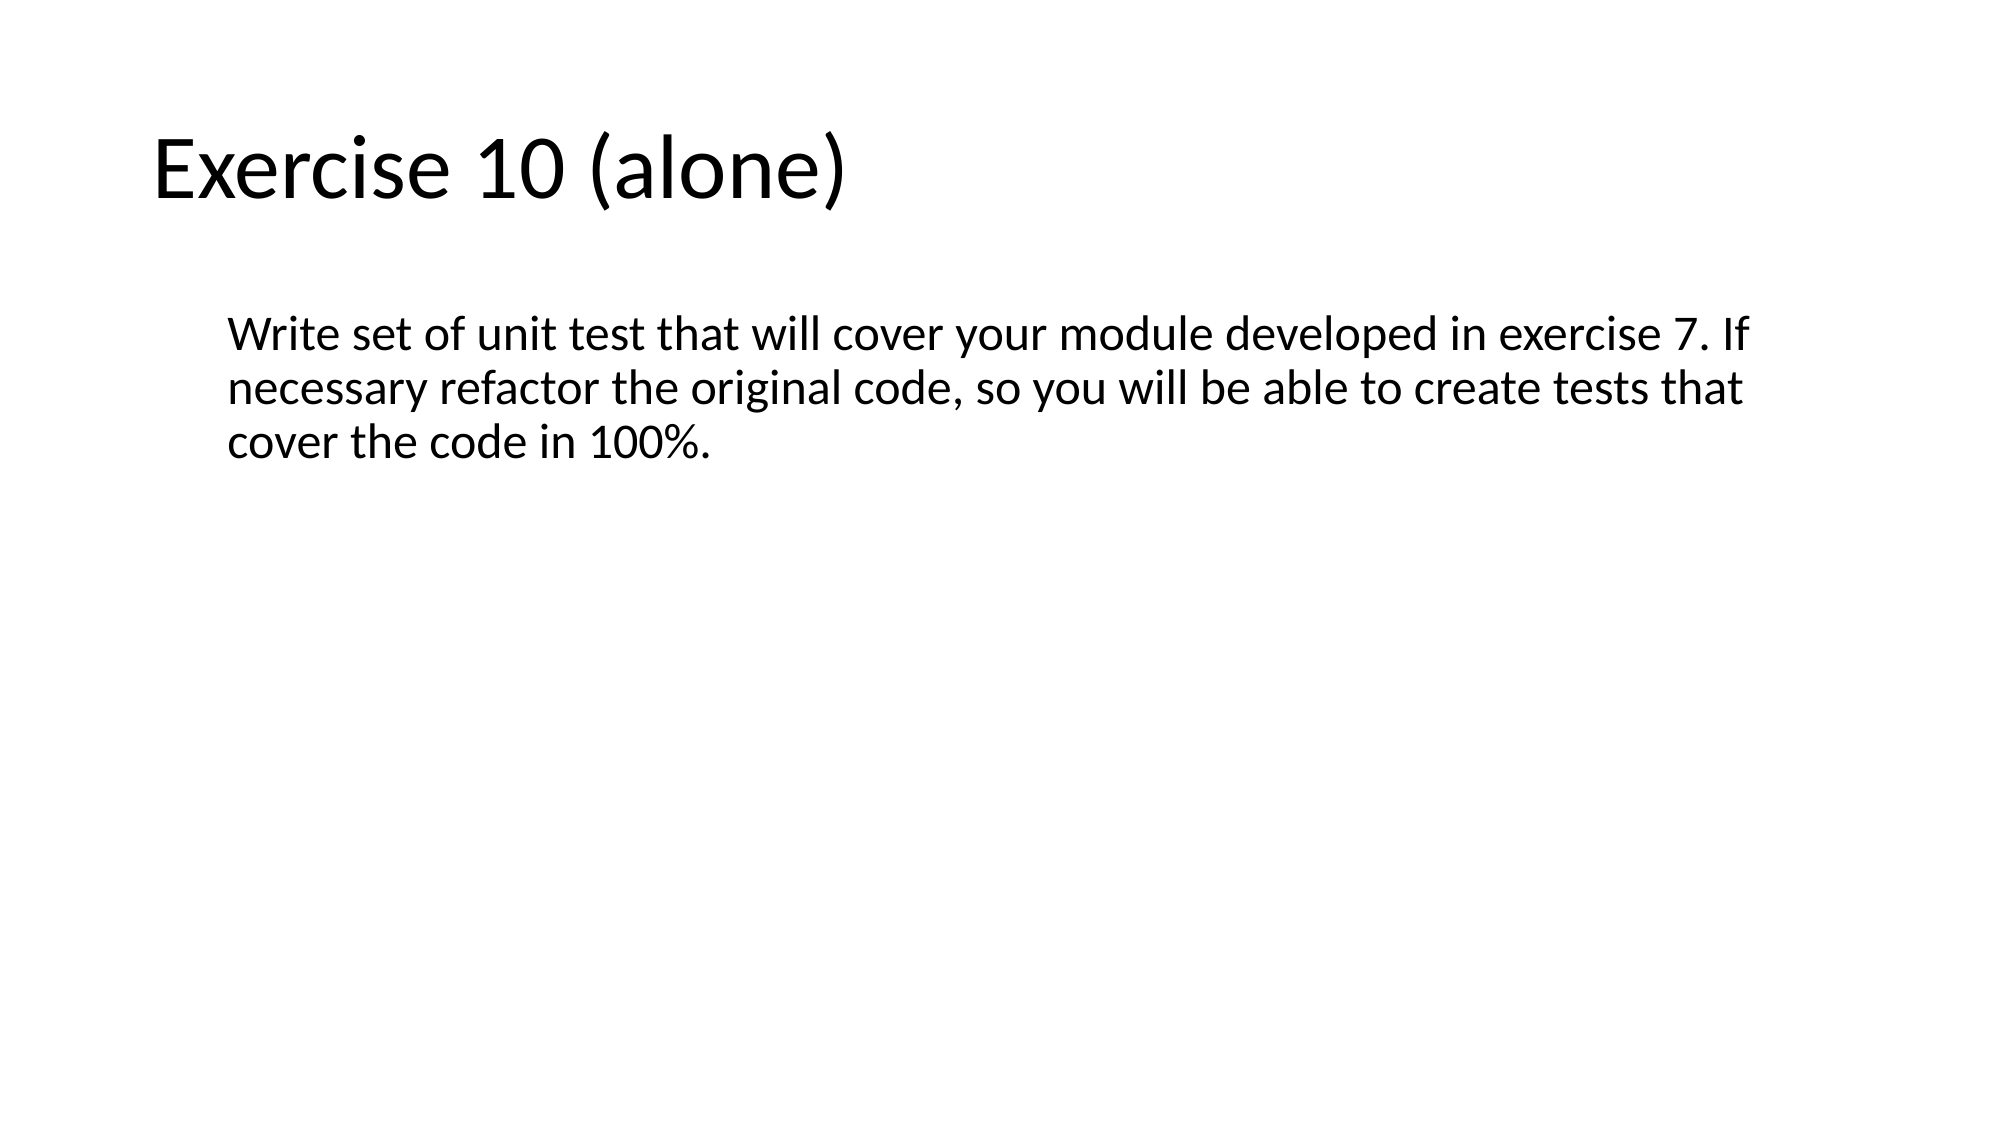

# Exercise 10 (alone)
Write set of unit test that will cover your module developed in exercise 7. If necessary refactor the original code, so you will be able to create tests that cover the code in 100%.